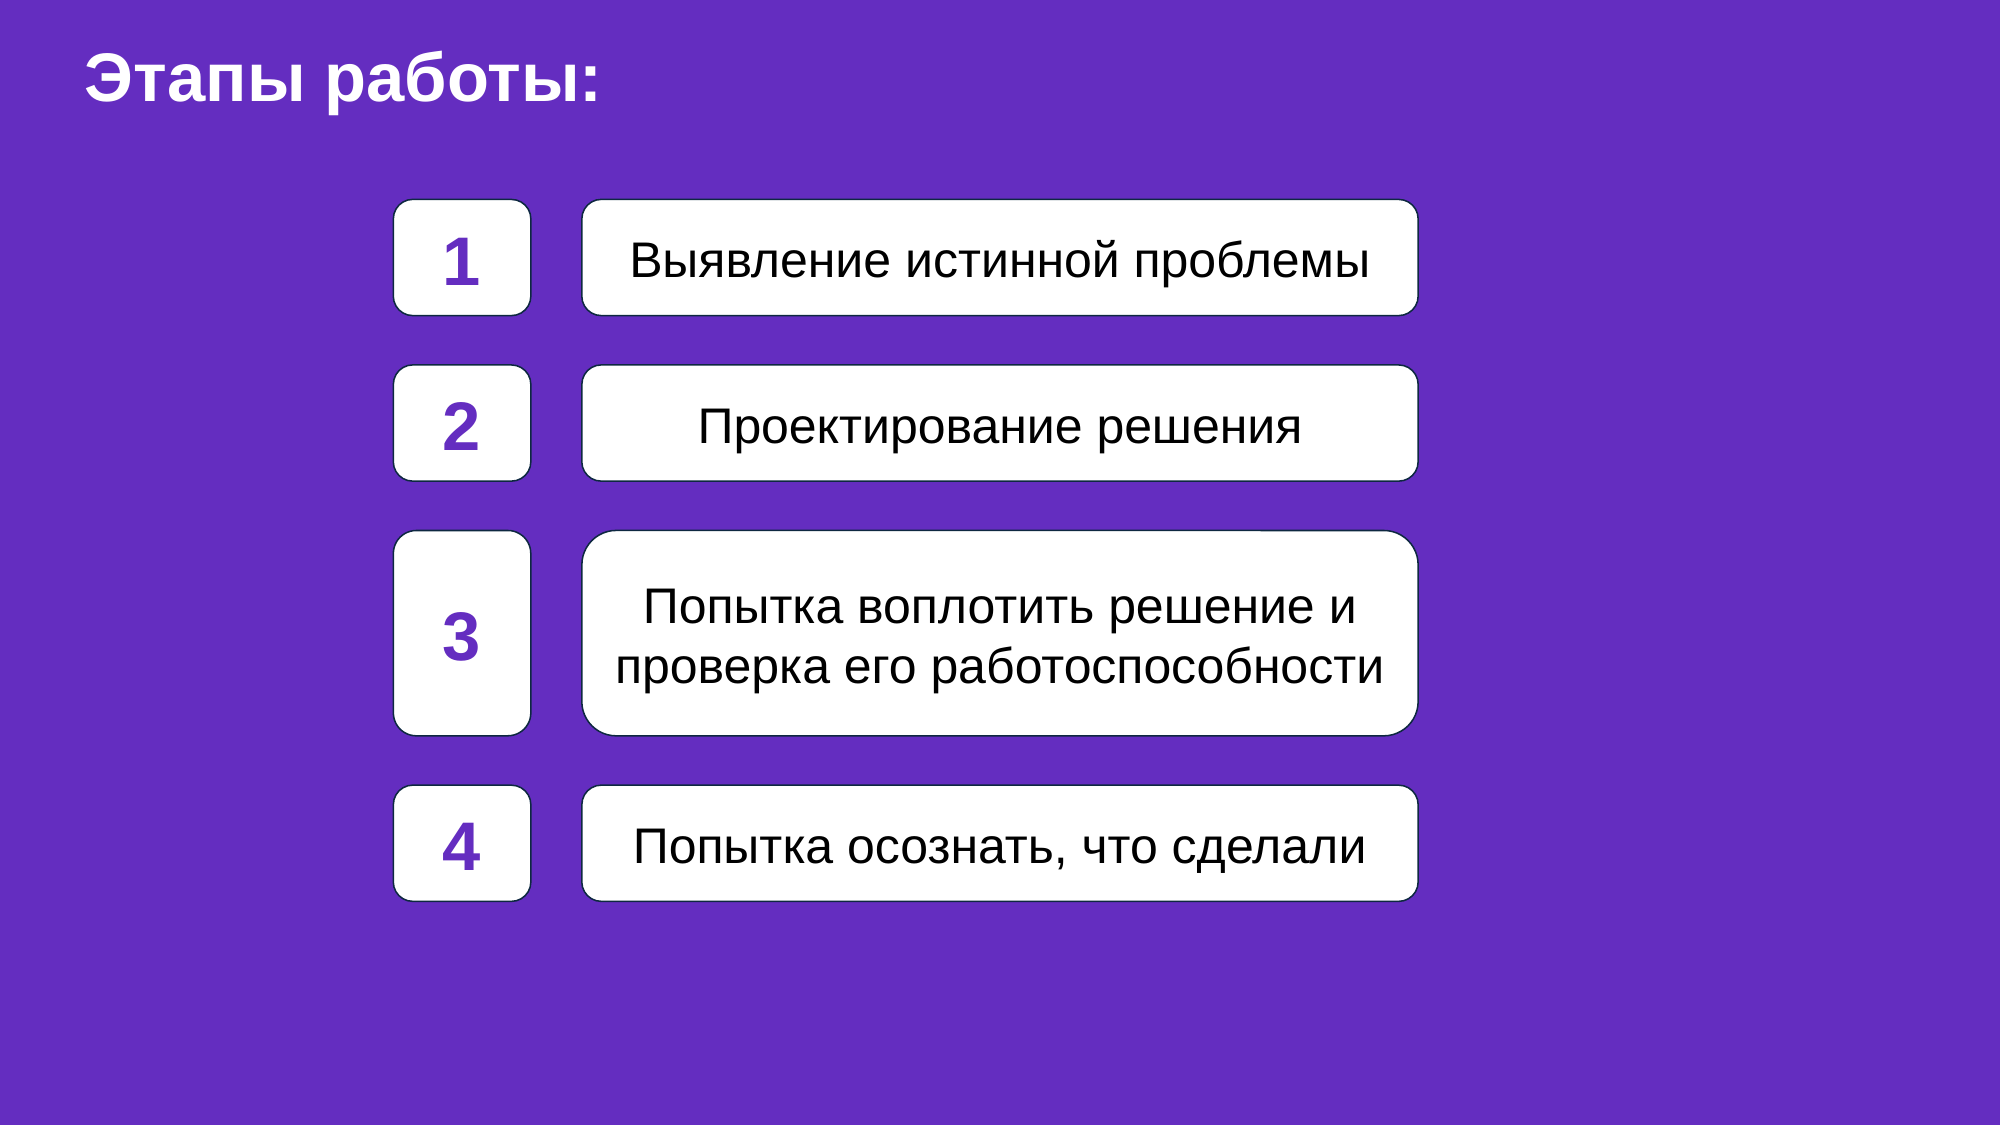

Этапы работы:
1
Выявление истинной проблемы
2
Проектирование решения
3
Попытка воплотить решение и проверка его работоспособности
4
Попытка осознать, что сделали